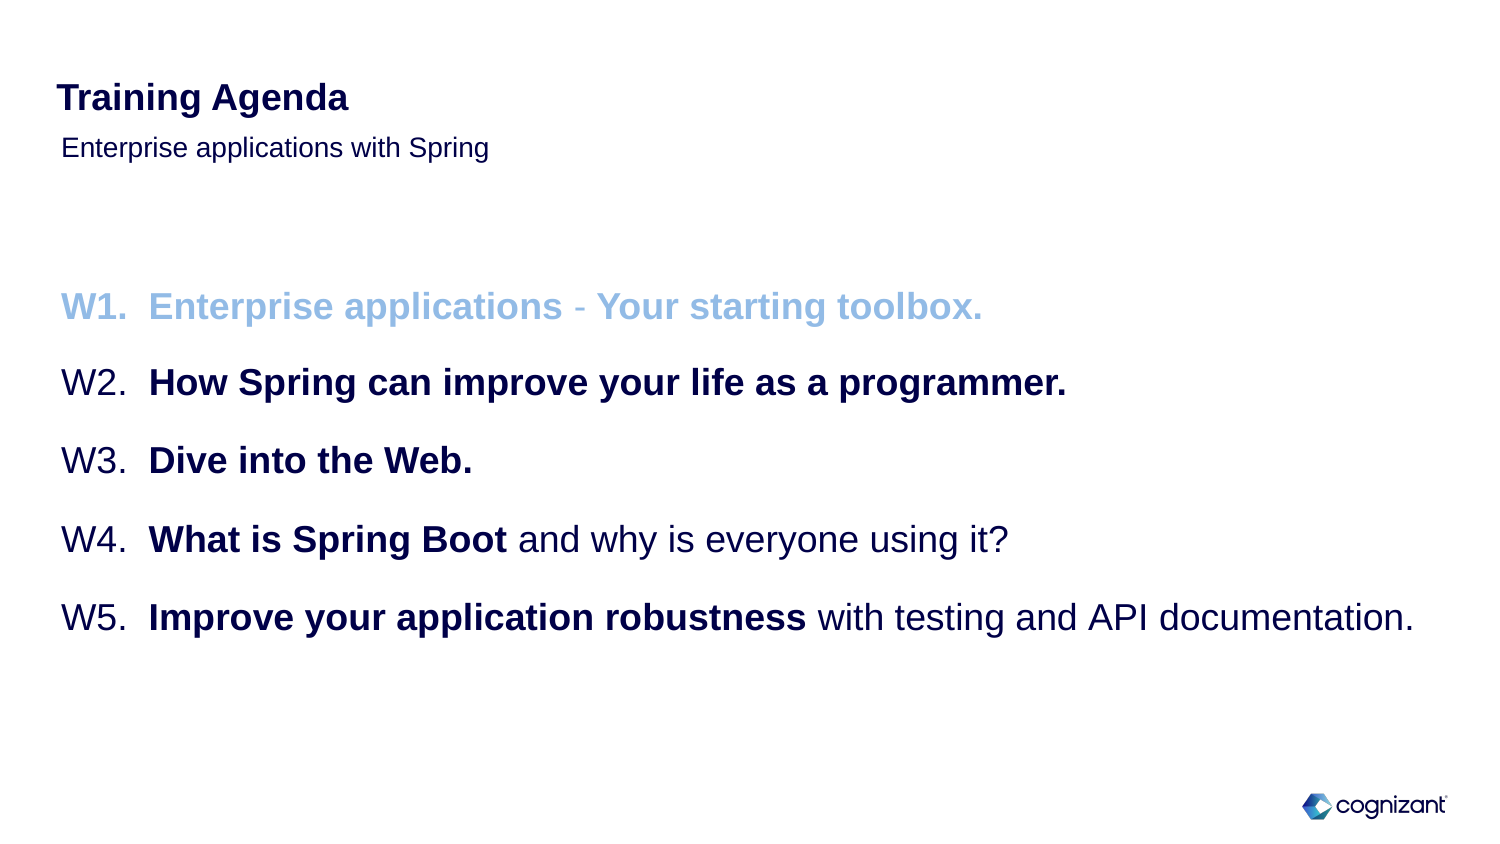

# Training Agenda
Enterprise applications with Spring

W1.  Enterprise applications - Your starting toolbox.
W2.  How Spring can improve your life as a programmer.
W3.  Dive into the Web.
W4.  What is Spring Boot and why is everyone using it?
W5.  Improve your application robustness with testing and API documentation.